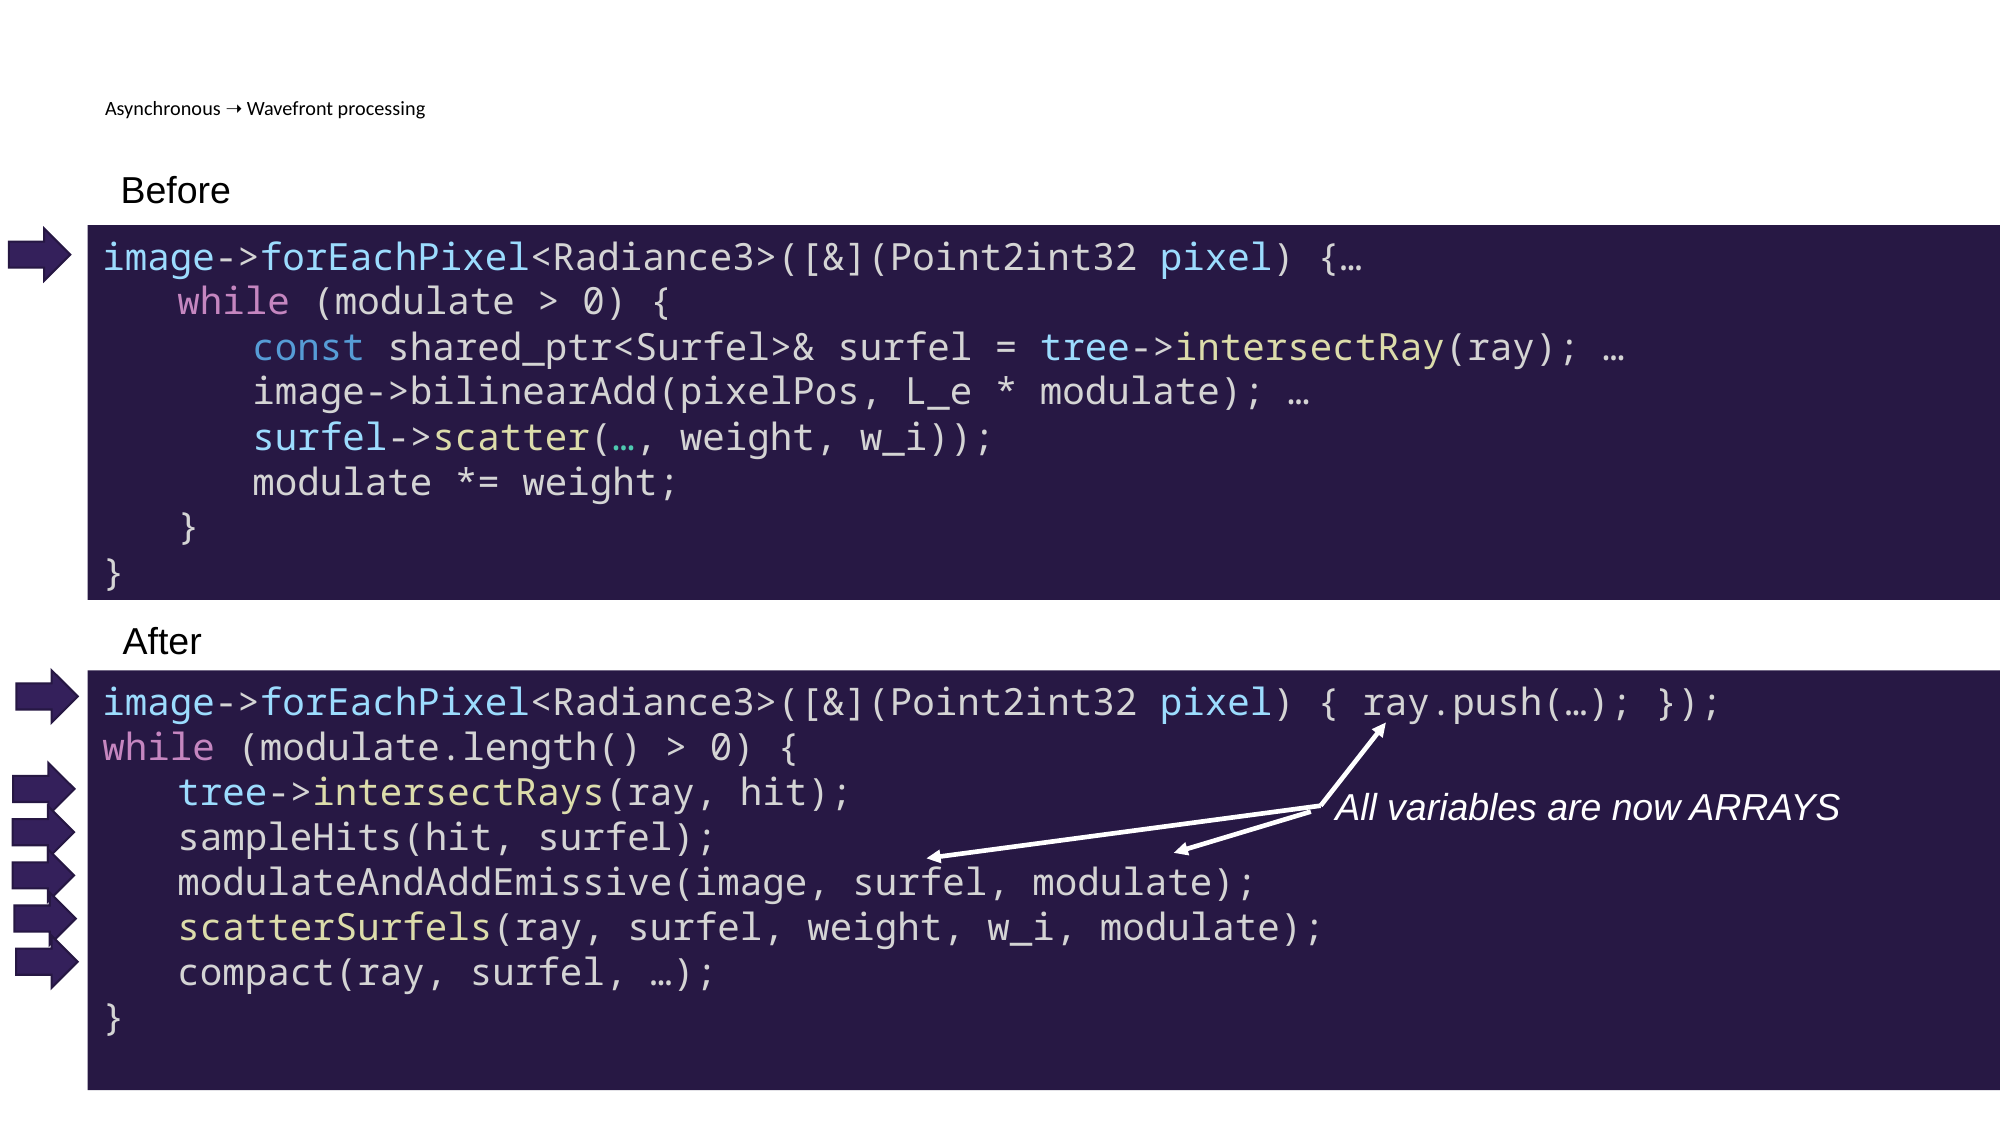

# Asynchronous ➝ Wavefront processing
Before
image->forEachPixel<Radiance3>([&](Point2int32 pixel) {…
while (modulate > 0) {
const shared_ptr<Surfel>& surfel = tree->intersectRay(ray); …
image->bilinearAdd(pixelPos, L_e * modulate); …
surfel->scatter(…, weight, w_i));
modulate *= weight;
}
}

After

image->forEachPixel<Radiance3>([&](Point2int32 pixel) { ray.push(…); });
while (modulate.length() > 0) {
tree->intersectRays(ray, hit);
sampleHits(hit, surfel);
modulateAndAddEmissive(image, surfel, modulate);
scatterSurfels(ray, surfel, weight, w_i, modulate);
compact(ray, surfel, …);
}

All variables are now ARRAYS

28